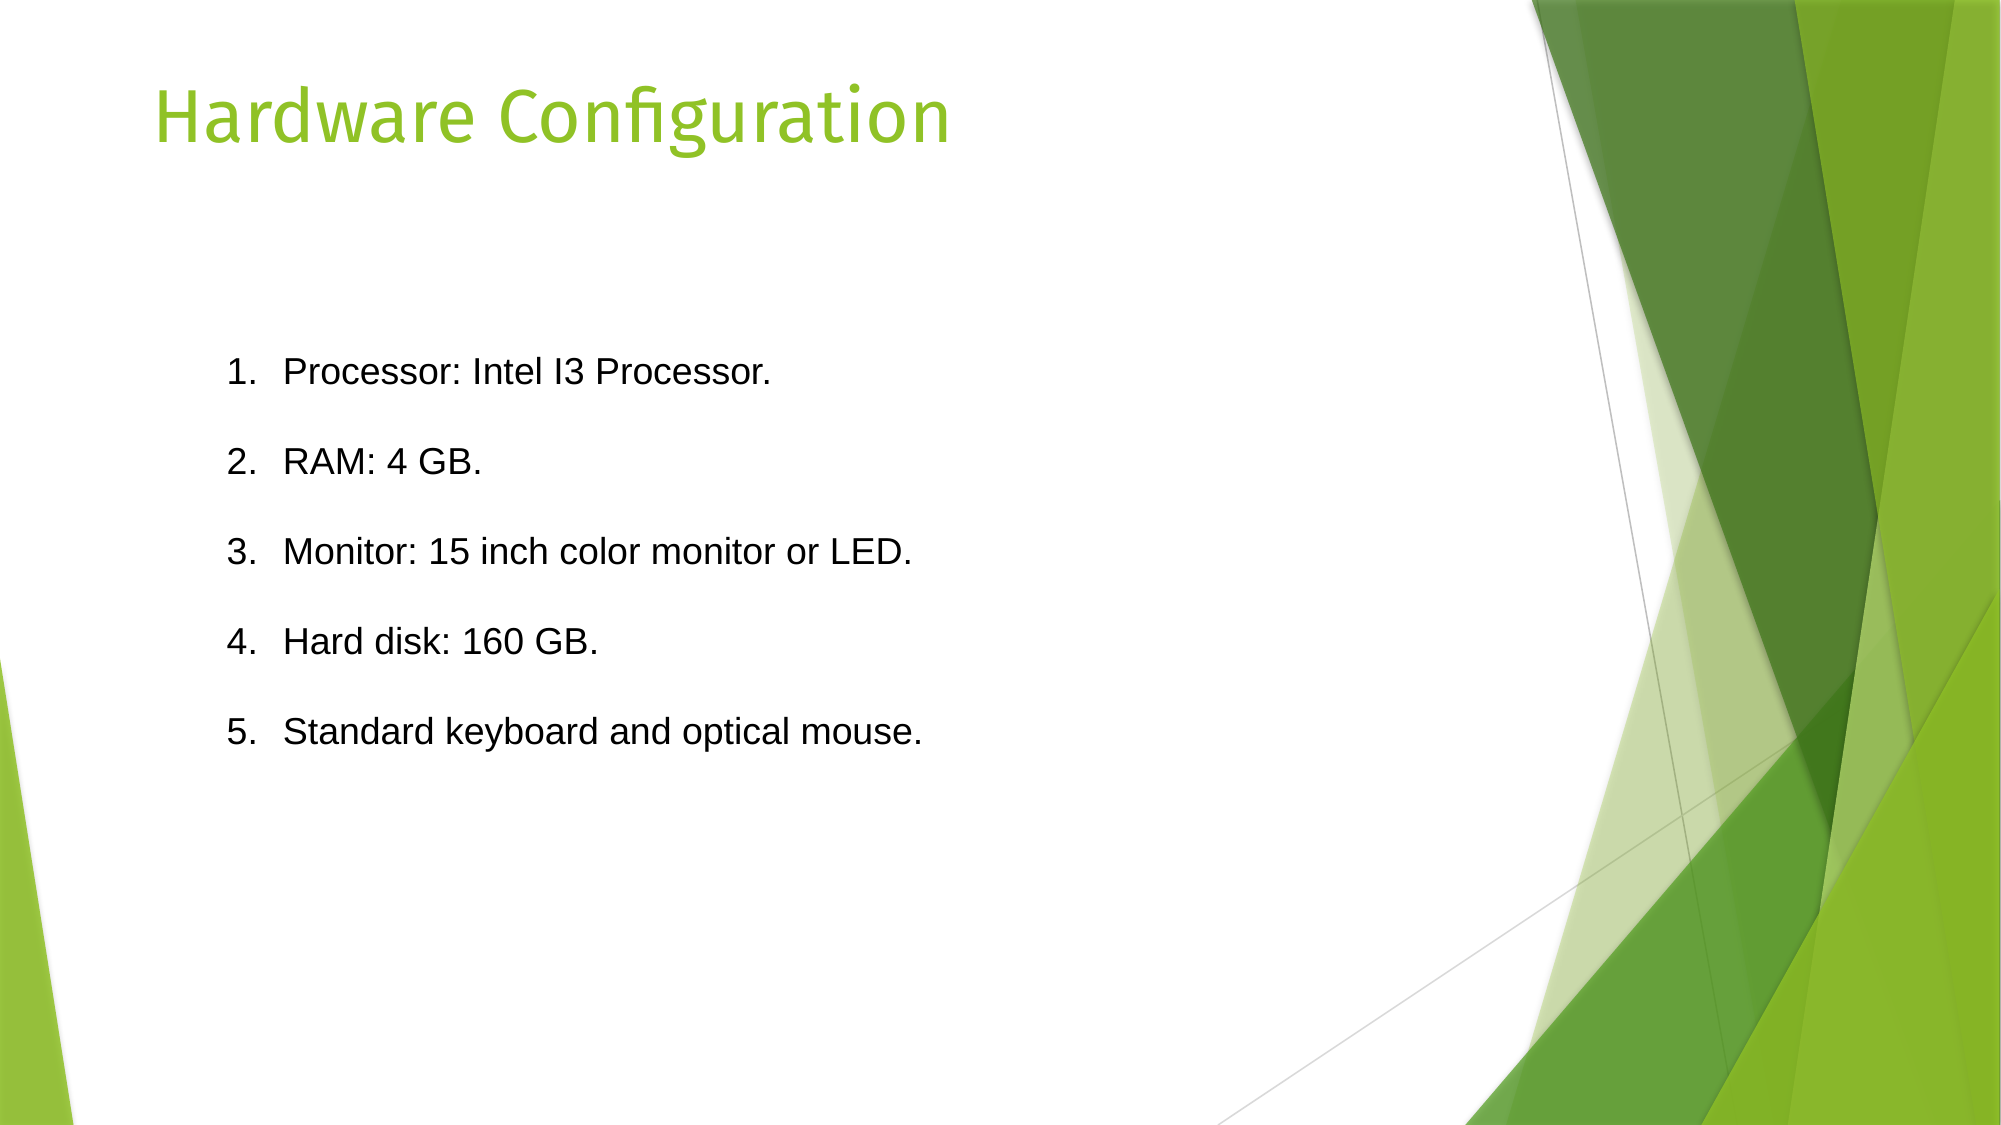

# Hardware Configuration

Processor: Intel I3 Processor.

RAM: 4 GB.

Monitor: 15 inch color monitor or LED.

Hard disk: 160 GB.

Standard keyboard and optical mouse.